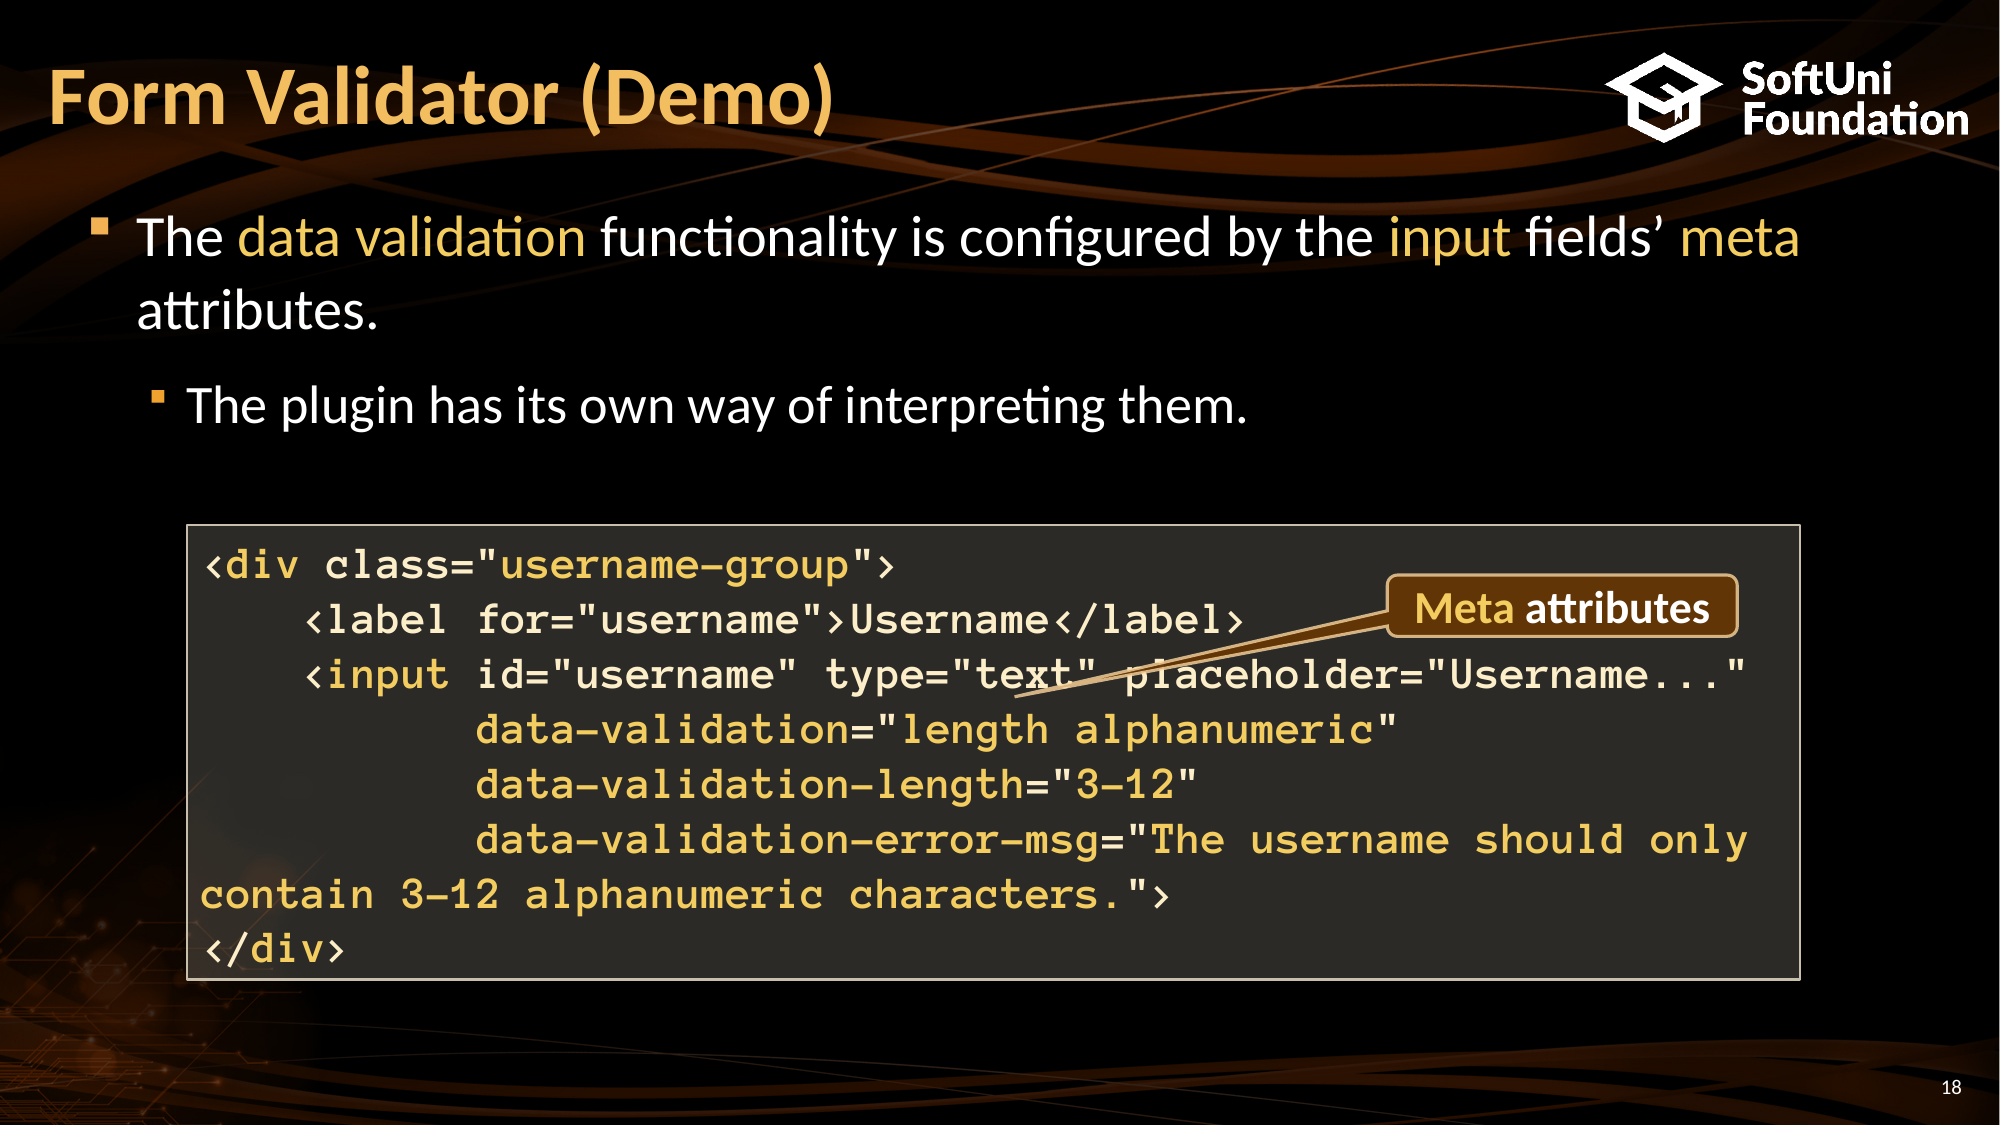

# Form Validator (Demo)
The data validation functionality is configured by the input fields’ meta attributes.
The plugin has its own way of interpreting them.
<div class="username-group">
    <label for="username">Username</label>
    <input id="username" type="text" placeholder="Username..."
           data-validation="length alphanumeric"
           data-validation-length="3-12"
           data-validation-error-msg="The username should only contain 3-12 alphanumeric characters.">
</div>
Meta attributes
18